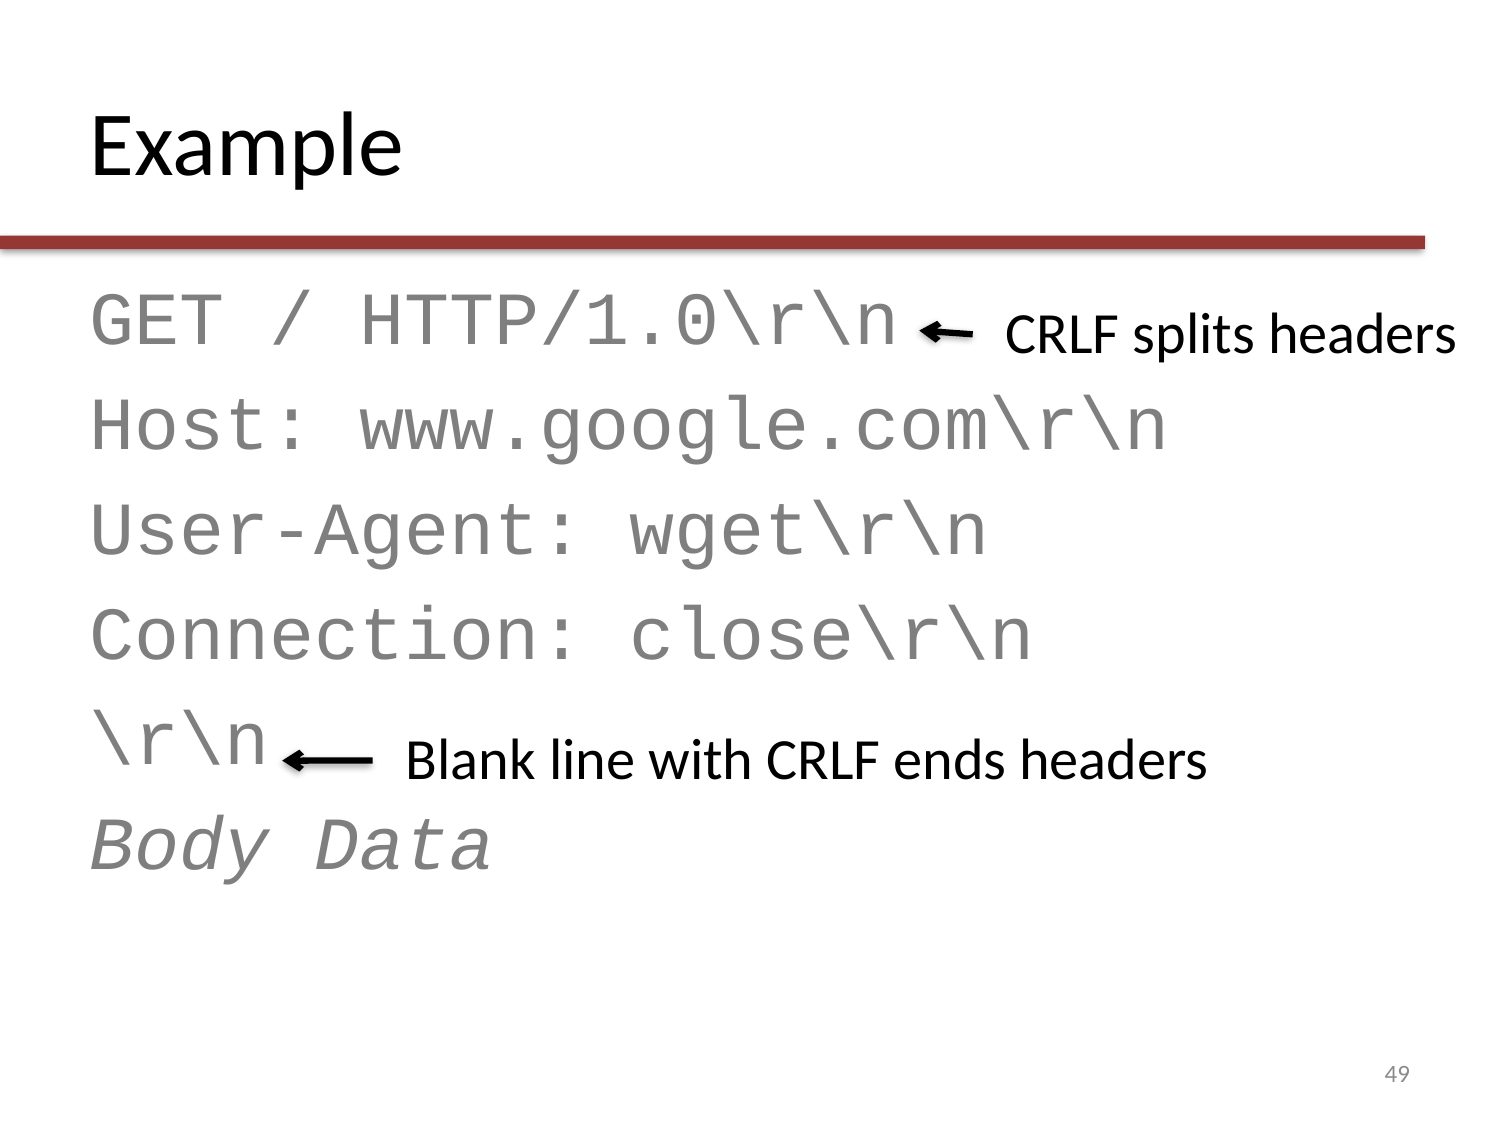

Example
GET / HTTP/1.0\r\n
Host: www.google.com\r\n
User-Agent: wget\r\n
Connection: close\r\n
\r\n
Body Data
CRLF splits headers

Blank line with CRLF ends headers

49